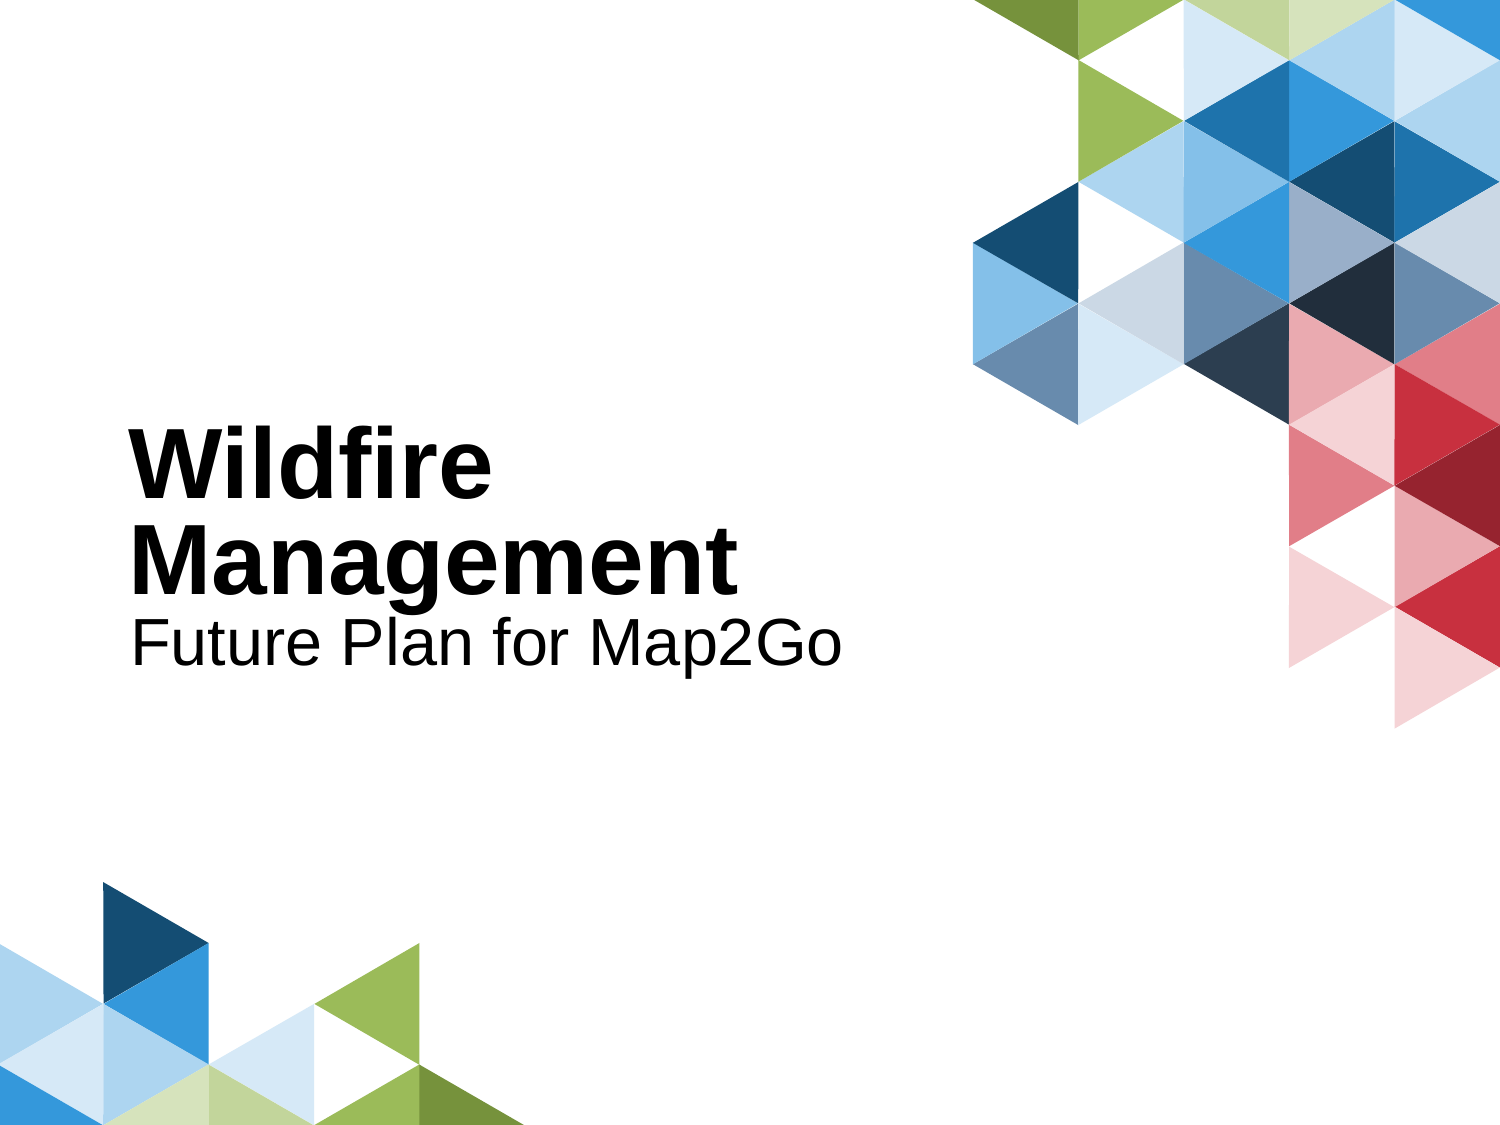

# Wildfire Management
Future Plan for Map2Go